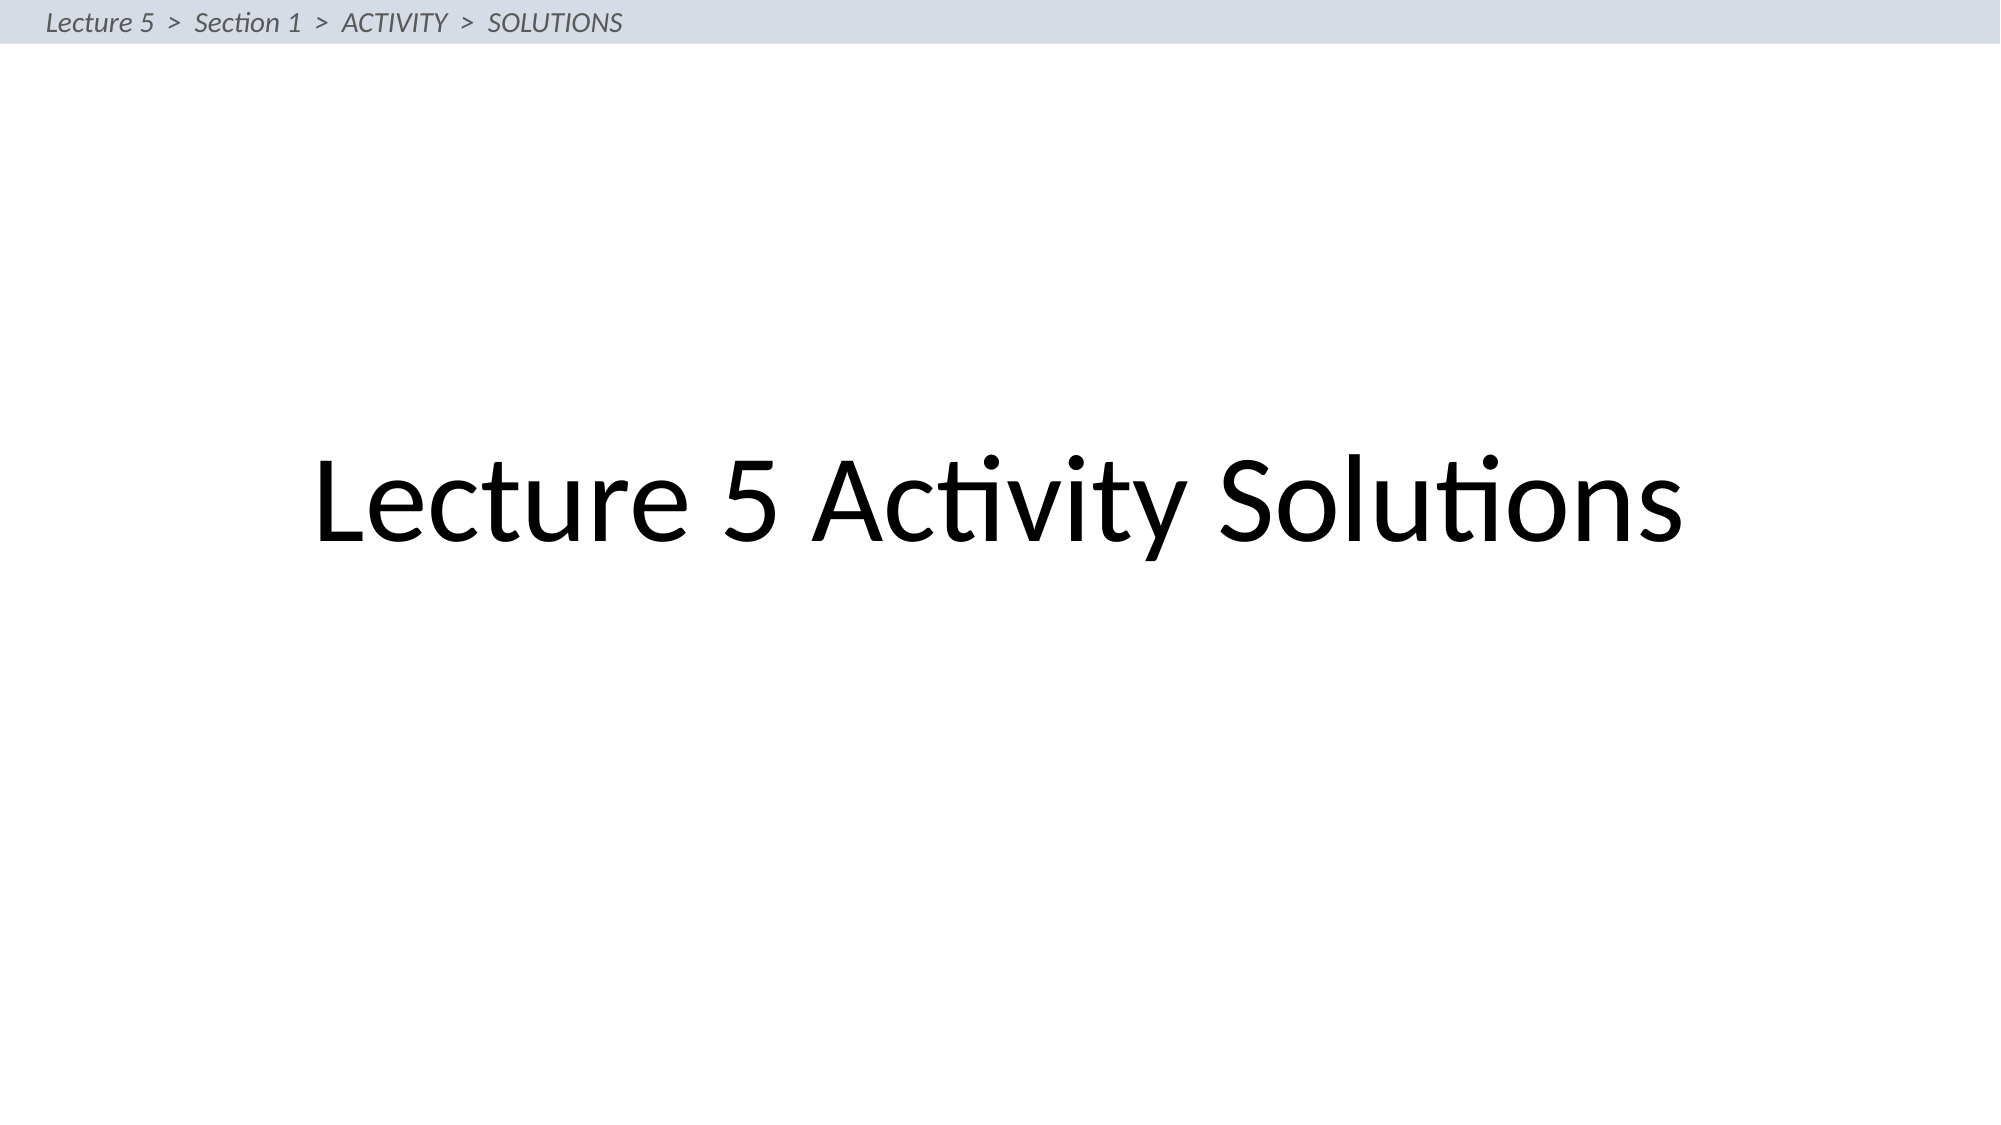

Lecture 5  >  Section 1  >  ACTIVITY  >  SOLUTIONS
# Lecture 5 Activity Solutions